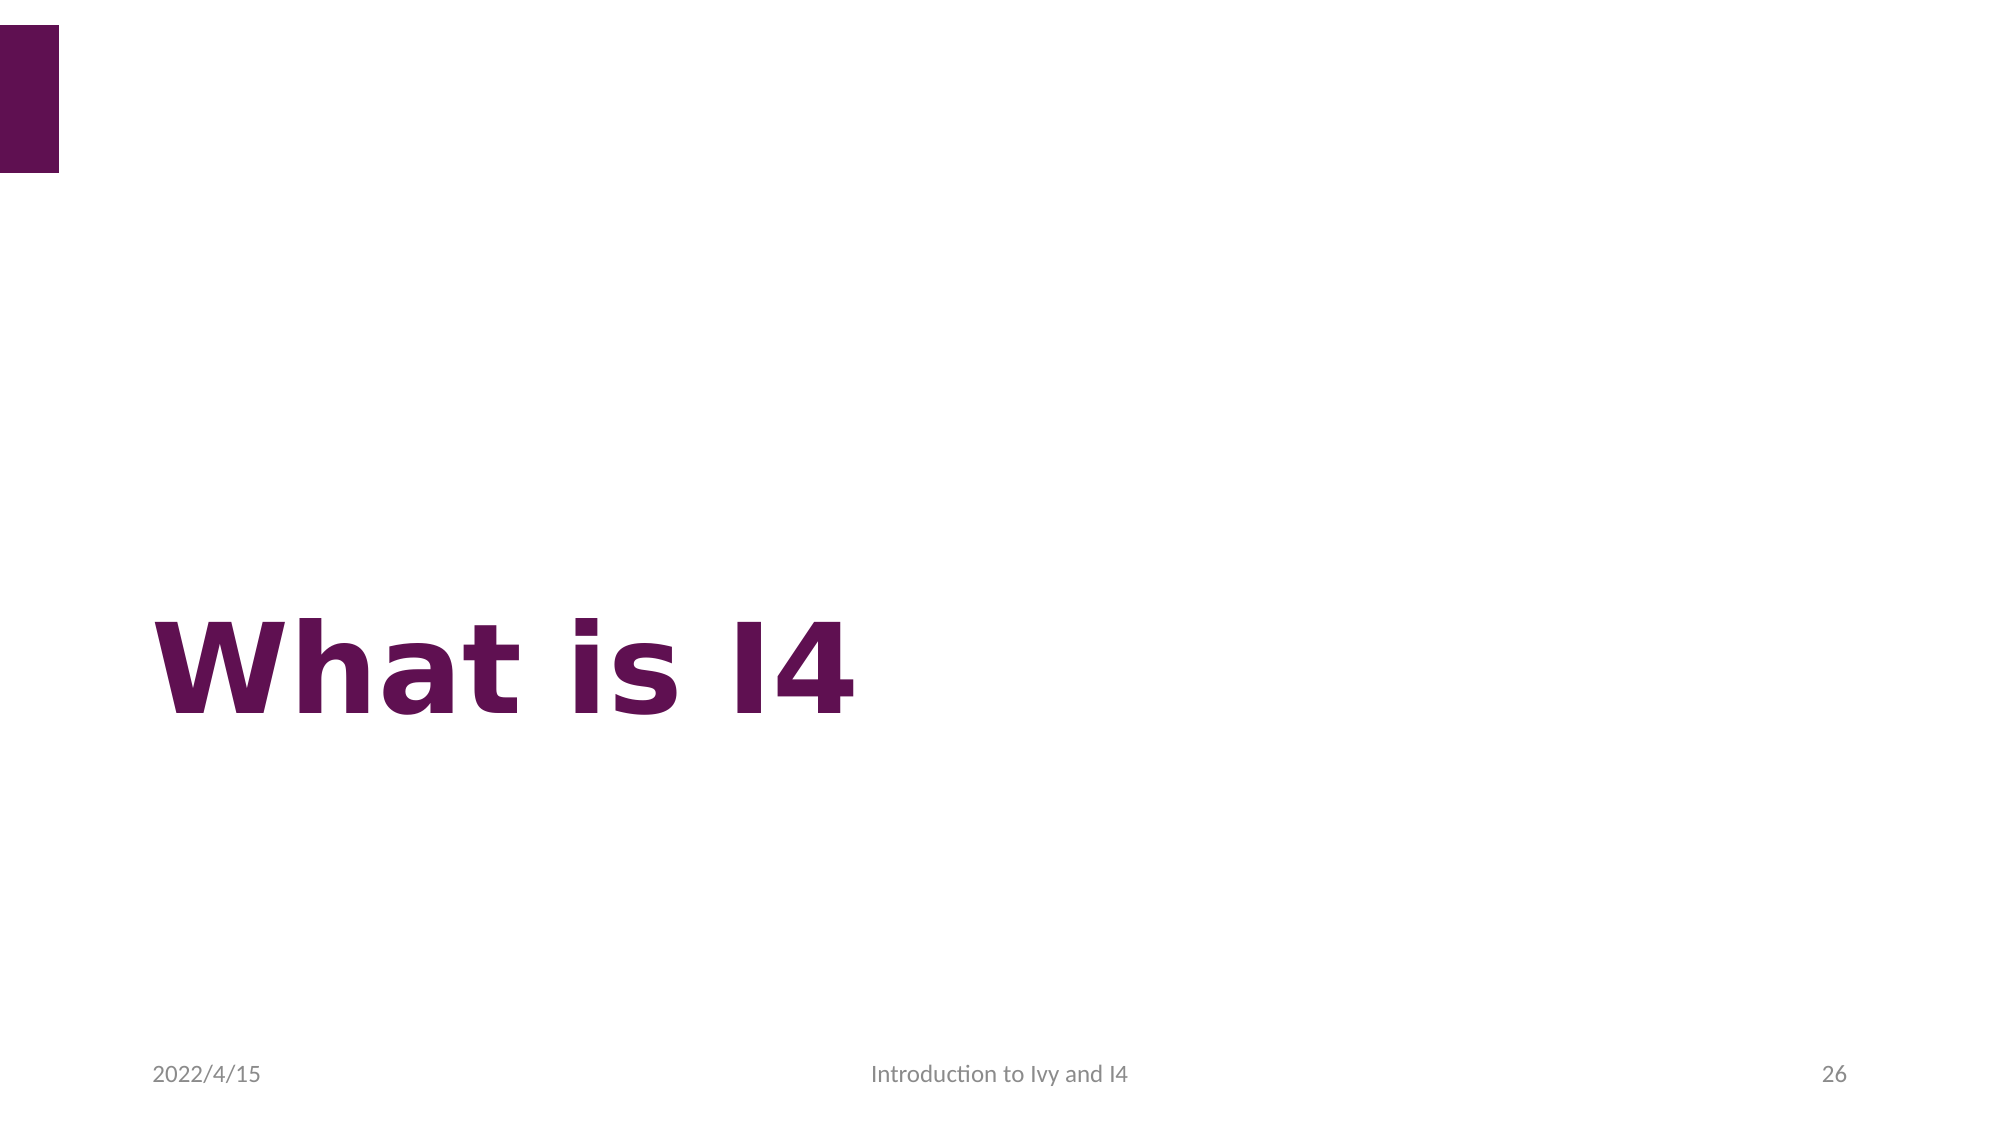

# What is I4

2022/4/15
Introduction to Ivy and I4
26